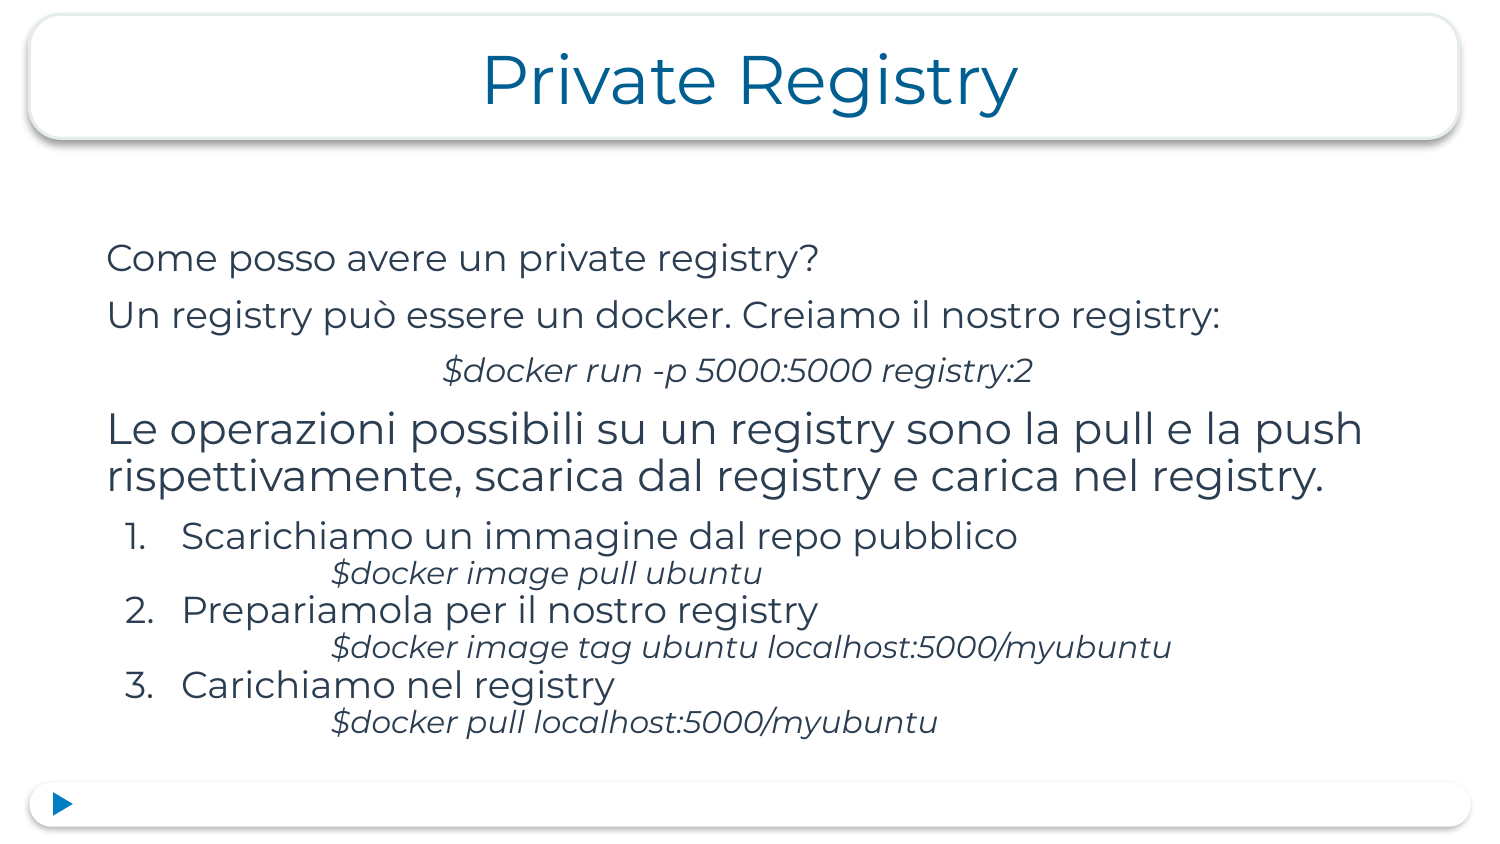

# Private Registry
Come posso avere un private registry?
Un registry può essere un docker. Creiamo il nostro registry:
$docker run -p 5000:5000 registry:2
Le operazioni possibili su un registry sono la pull e la push rispettivamente, scarica dal registry e carica nel registry.
Scarichiamo un immagine dal repo pubblico
$docker image pull ubuntu
Prepariamola per il nostro registry
$docker image tag ubuntu localhost:5000/myubuntu
Carichiamo nel registry
$docker pull localhost:5000/myubuntu